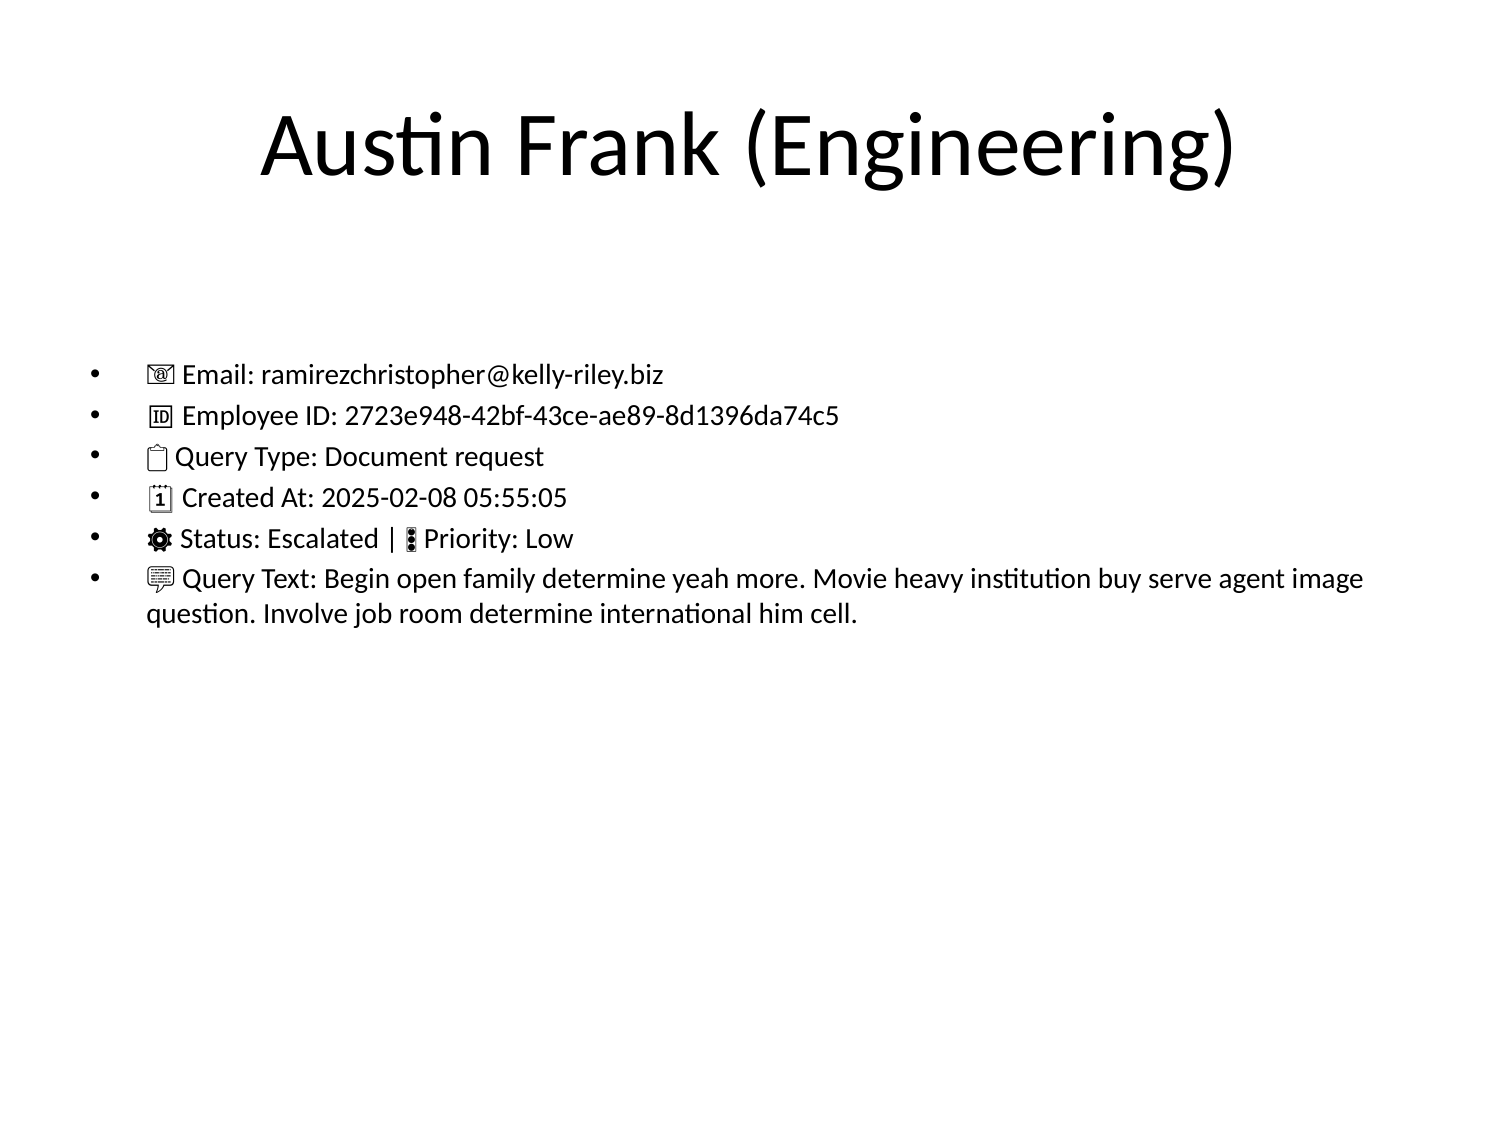

# Austin Frank (Engineering)

📧 Email: ramirezchristopher@kelly-riley.biz
🆔 Employee ID: 2723e948-42bf-43ce-ae89-8d1396da74c5
📋 Query Type: Document request
🗓 Created At: 2025-02-08 05:55:05
⚙ Status: Escalated | 🚦 Priority: Low
💬 Query Text: Begin open family determine yeah more. Movie heavy institution buy serve agent image question. Involve job room determine international him cell.